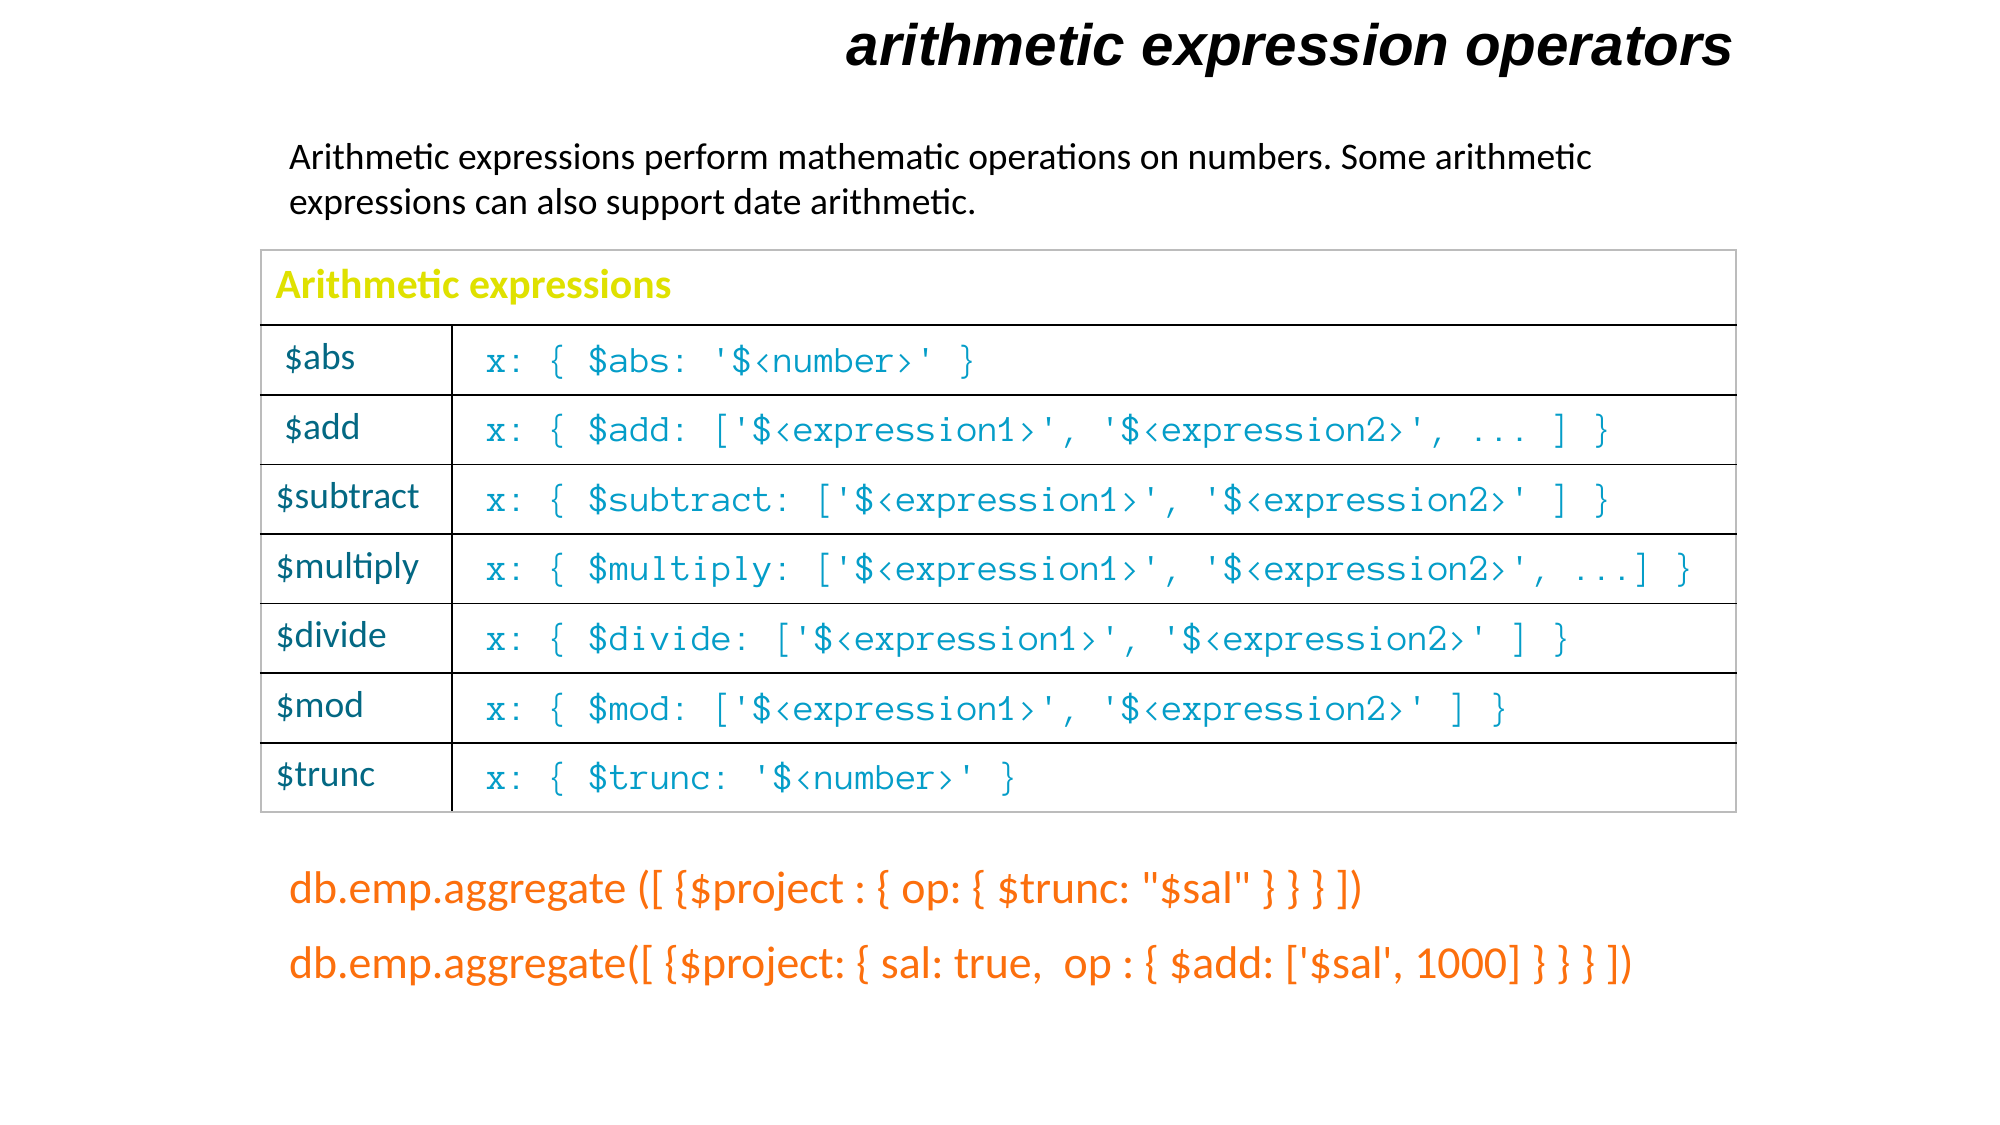

arithmetic expression operators
Arithmetic expressions perform mathematic operations on numbers. Some arithmetic expressions can also support date arithmetic.
| Arithmetic expressions |  |
| --- | --- |
| $abs | x: { $abs: '$<number>' } |
| $add | x: { $add: ['$<expression1>', '$<expression2>', ... ] } |
| $subtract | x: { $subtract: ['$<expression1>', '$<expression2>' ] } |
| $multiply | x: { $multiply: ['$<expression1>', '$<expression2>', ...] } |
| $divide | x: { $divide: ['$<expression1>', '$<expression2>' ] } |
| $mod | x: { $mod: ['$<expression1>', '$<expression2>' ] } |
| $trunc | x: { $trunc: '$<number>' } |
db.emp.aggregate ([ {$project : { op: { $trunc: "$sal" } } } ])

db.emp.aggregate([ {$project: { sal: true,  op : { $add: ['$sal', 1000] } } } ])